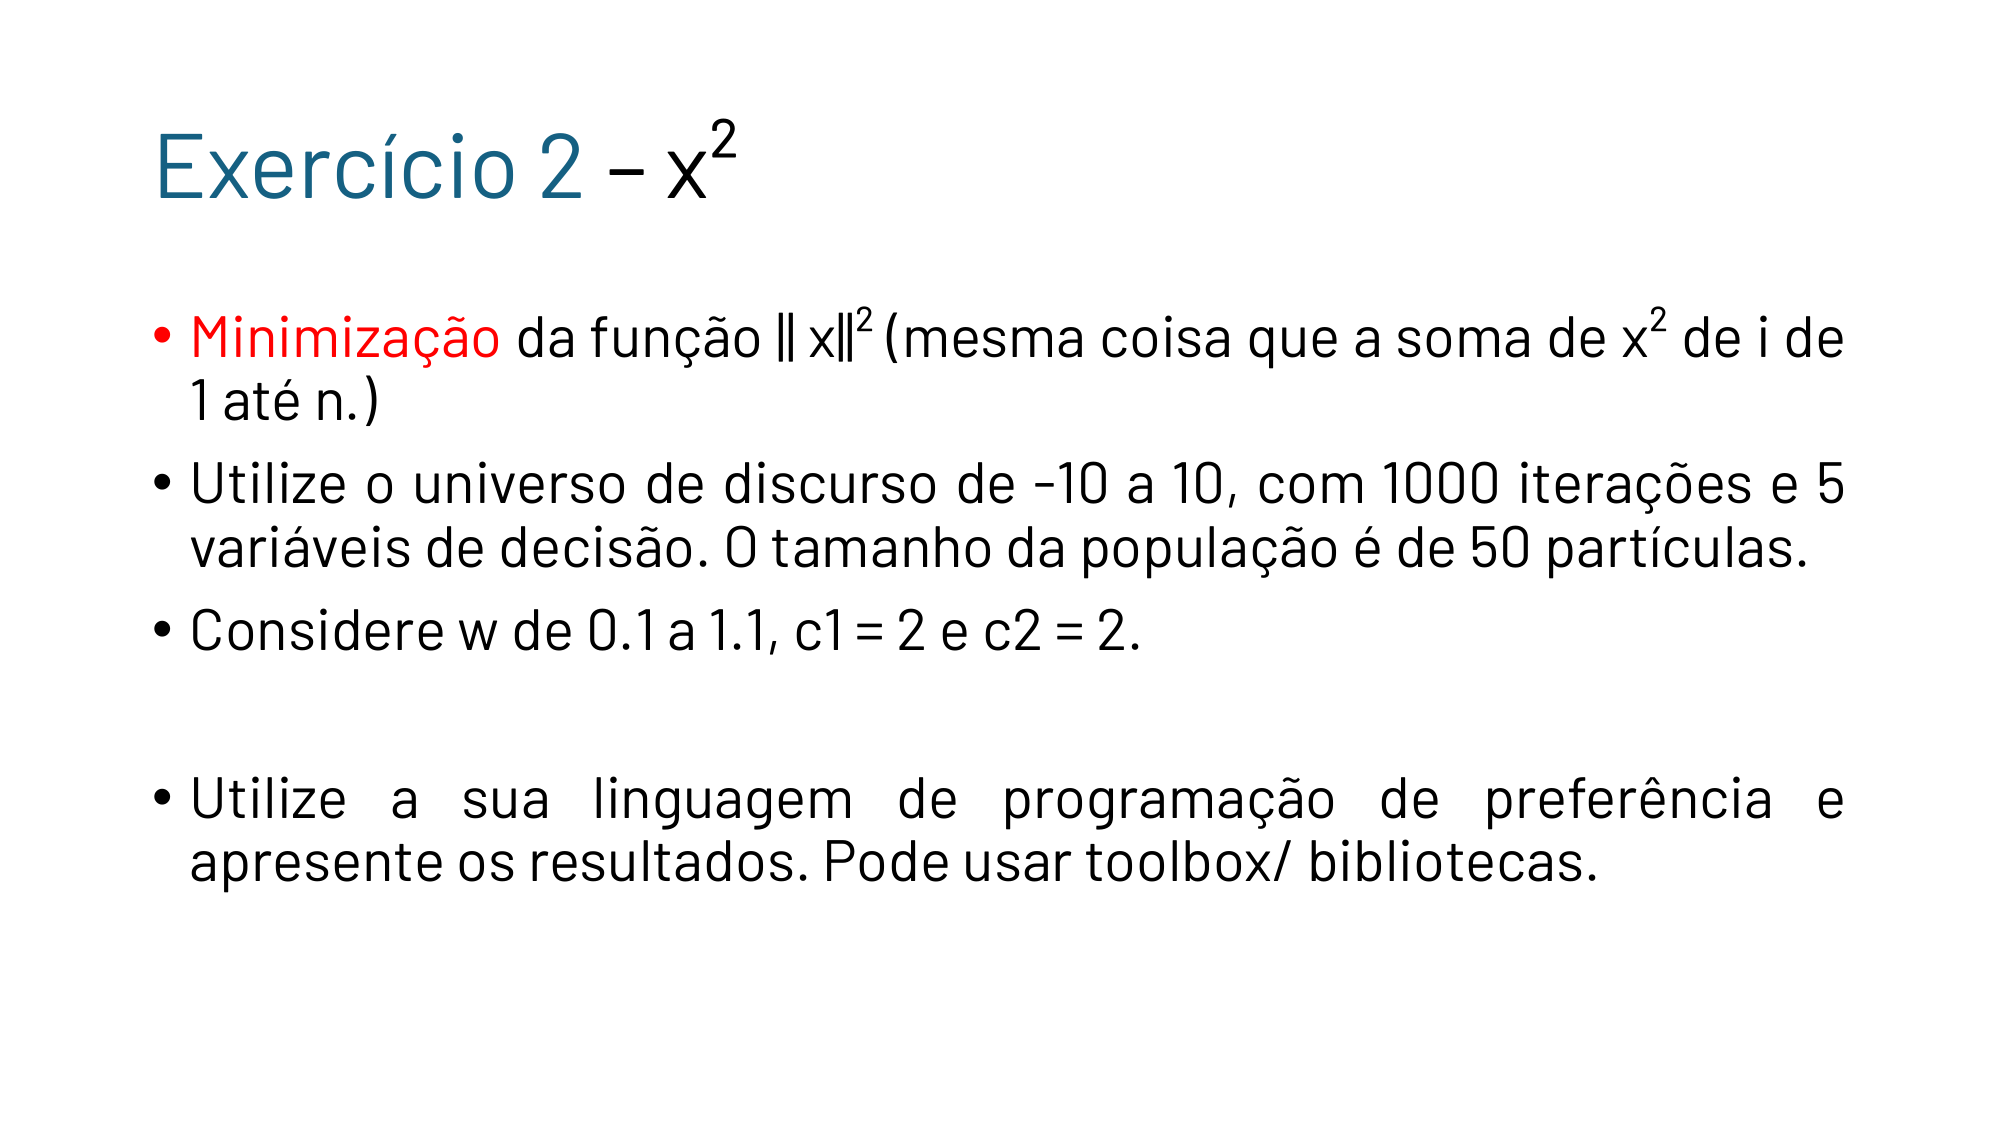

# Exercício 2 – x²
Minimização da função || x||² (mesma coisa que a soma de x² de i de 1 até n.)
Utilize o universo de discurso de -10 a 10, com 1000 iterações e 5 variáveis de decisão. O tamanho da população é de 50 partículas.
Considere w de 0.1 a 1.1, c1 = 2 e c2 = 2.

Utilize a sua linguagem de programação de preferência e apresente os resultados. Pode usar toolbox/ bibliotecas.